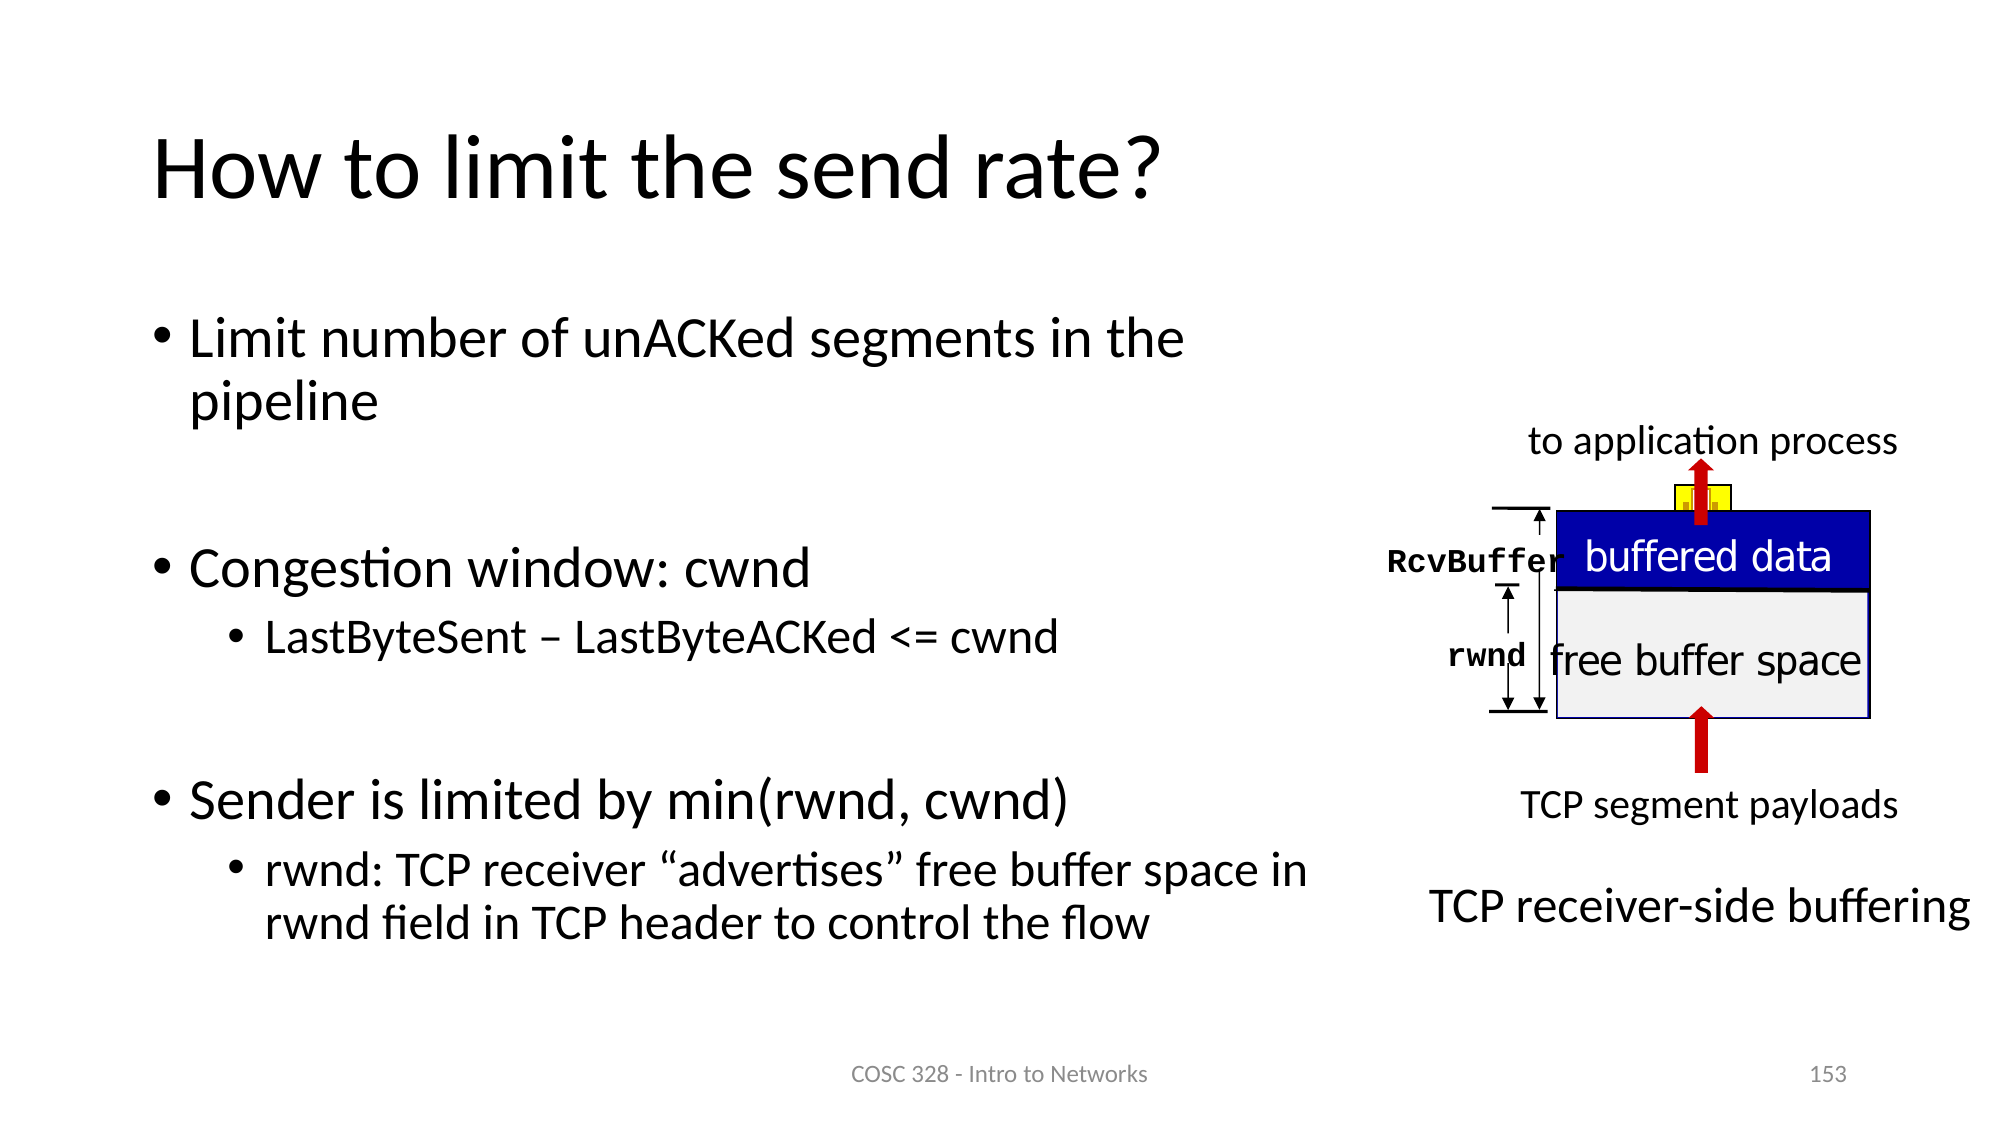

# How to limit the send rate?
Limit number of unACKed segments in the pipeline

Congestion window: cwnd
LastByteSent – LastByteACKed <= cwnd

Sender is limited by min(rwnd, cwnd)
rwnd: TCP receiver “advertises” free buffer space in rwnd field in TCP header to control the flow
to application process

buffered data

free buffer space

RcvBuffer

rwnd

TCP segment payloads
TCP receiver-side buffering
COSC 328 - Intro to Networks
153